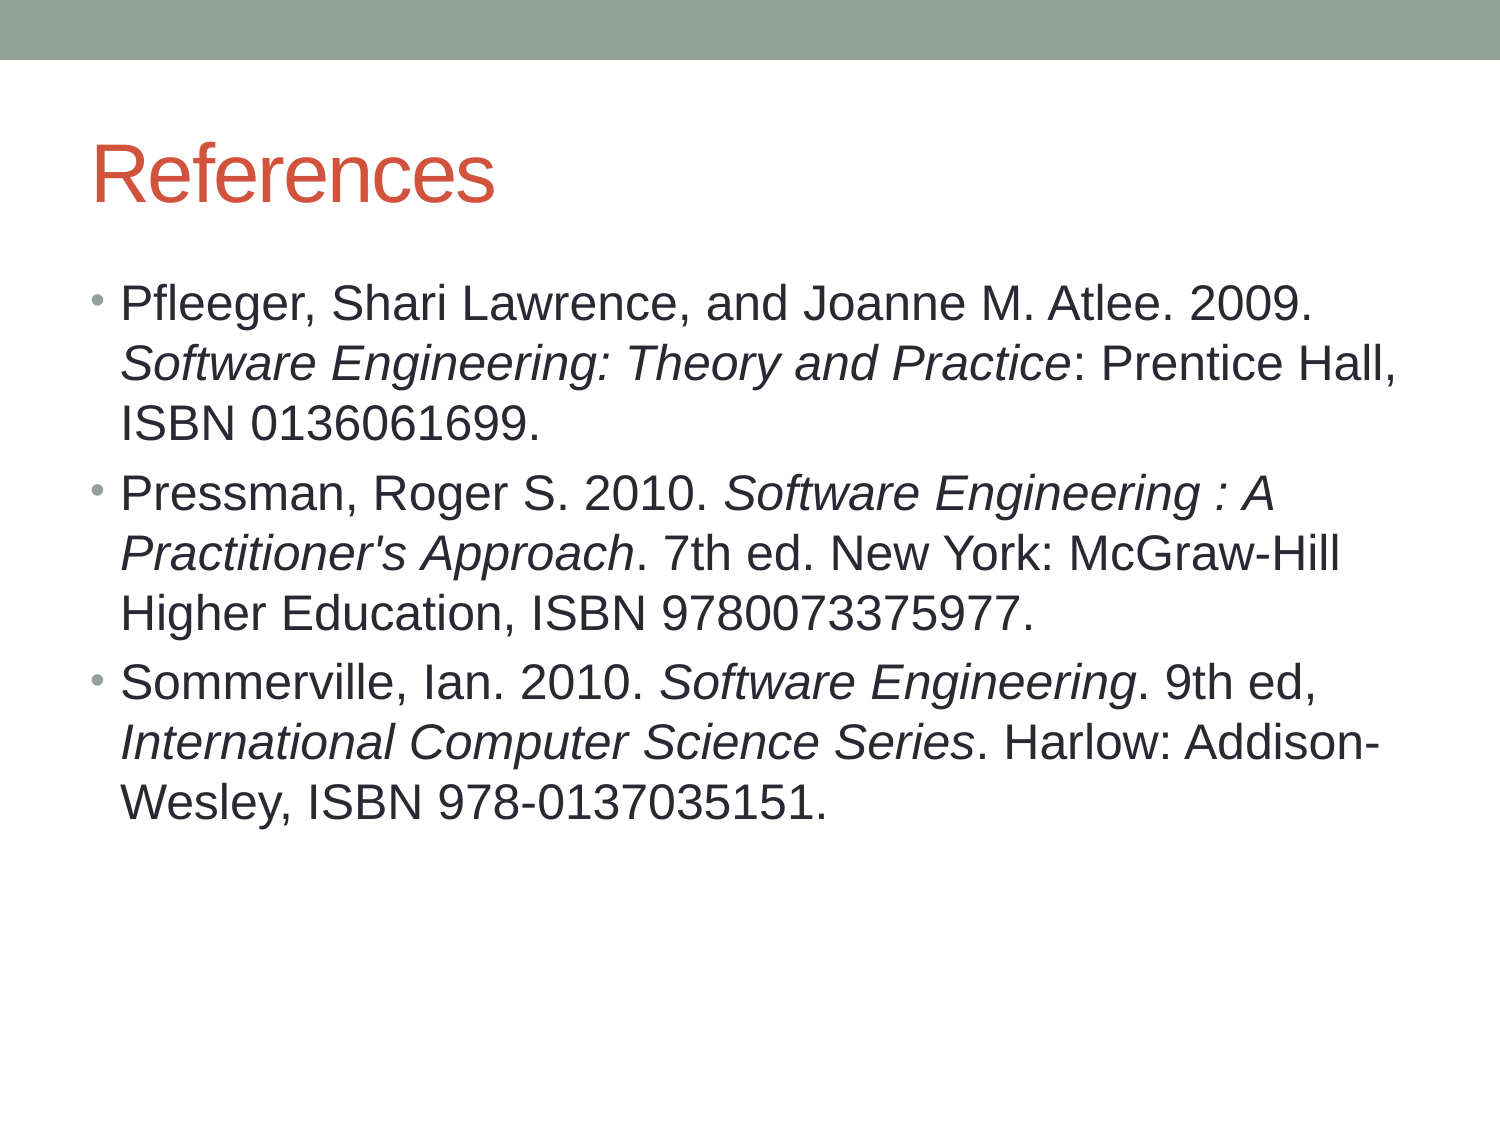

# References
Pfleeger, Shari Lawrence, and Joanne M. Atlee. 2009. Software Engineering: Theory and Practice: Prentice Hall, ISBN 0136061699.
Pressman, Roger S. 2010. Software Engineering : A Practitioner's Approach. 7th ed. New York: McGraw-Hill Higher Education, ISBN 9780073375977.
Sommerville, Ian. 2010. Software Engineering. 9th ed, International Computer Science Series. Harlow: Addison-Wesley, ISBN 978-0137035151.